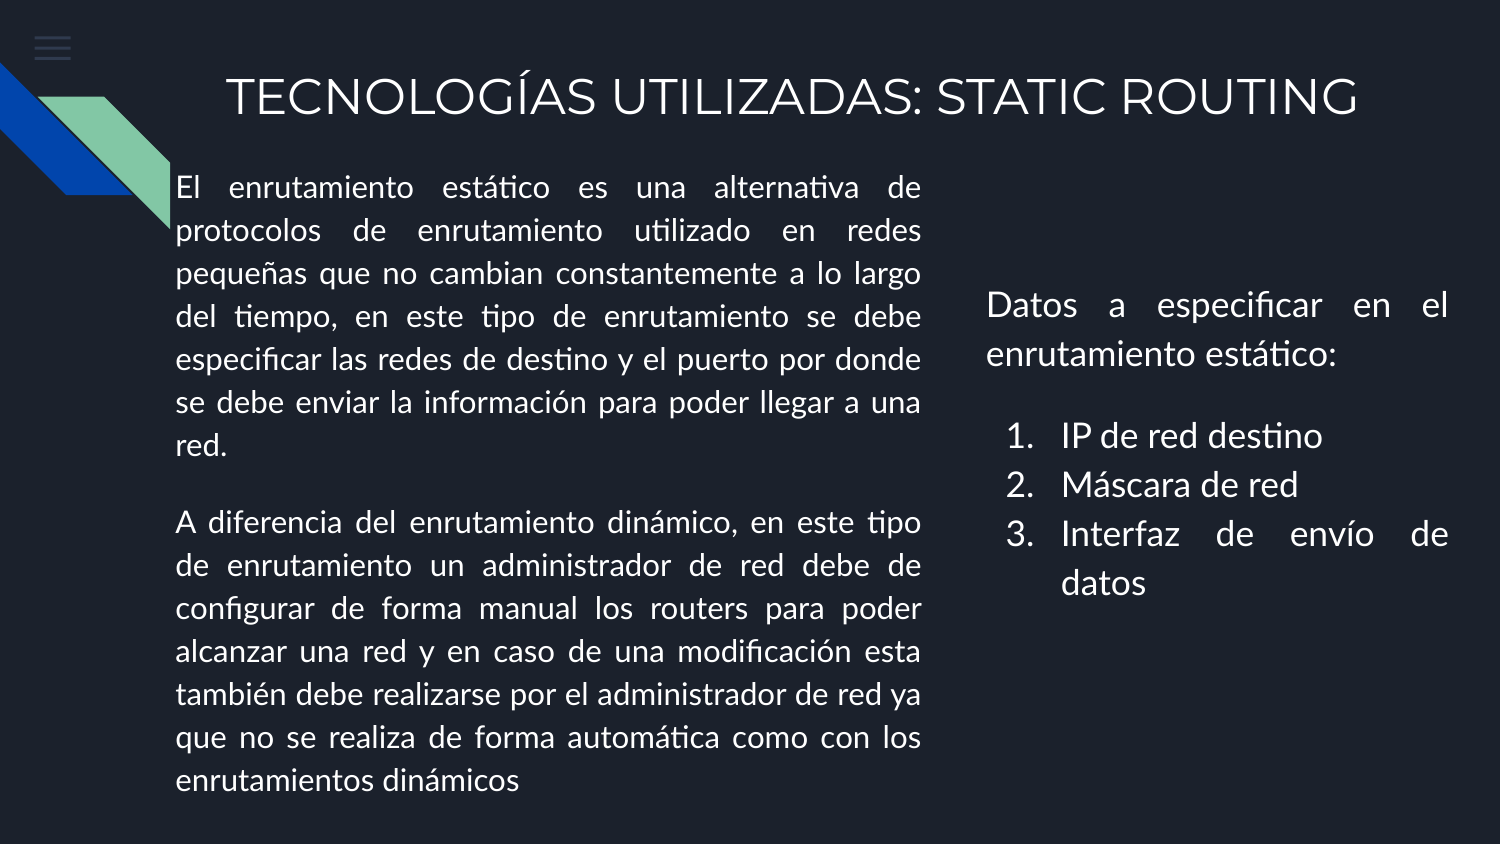

# TECNOLOGÍAS UTILIZADAS: STATIC ROUTING
El enrutamiento estático es una alternativa de protocolos de enrutamiento utilizado en redes pequeñas que no cambian constantemente a lo largo del tiempo, en este tipo de enrutamiento se debe especificar las redes de destino y el puerto por donde se debe enviar la información para poder llegar a una red.
A diferencia del enrutamiento dinámico, en este tipo de enrutamiento un administrador de red debe de configurar de forma manual los routers para poder alcanzar una red y en caso de una modificación esta también debe realizarse por el administrador de red ya que no se realiza de forma automática como con los enrutamientos dinámicos
Datos a especificar en el enrutamiento estático:
IP de red destino
Máscara de red
Interfaz de envío de datos